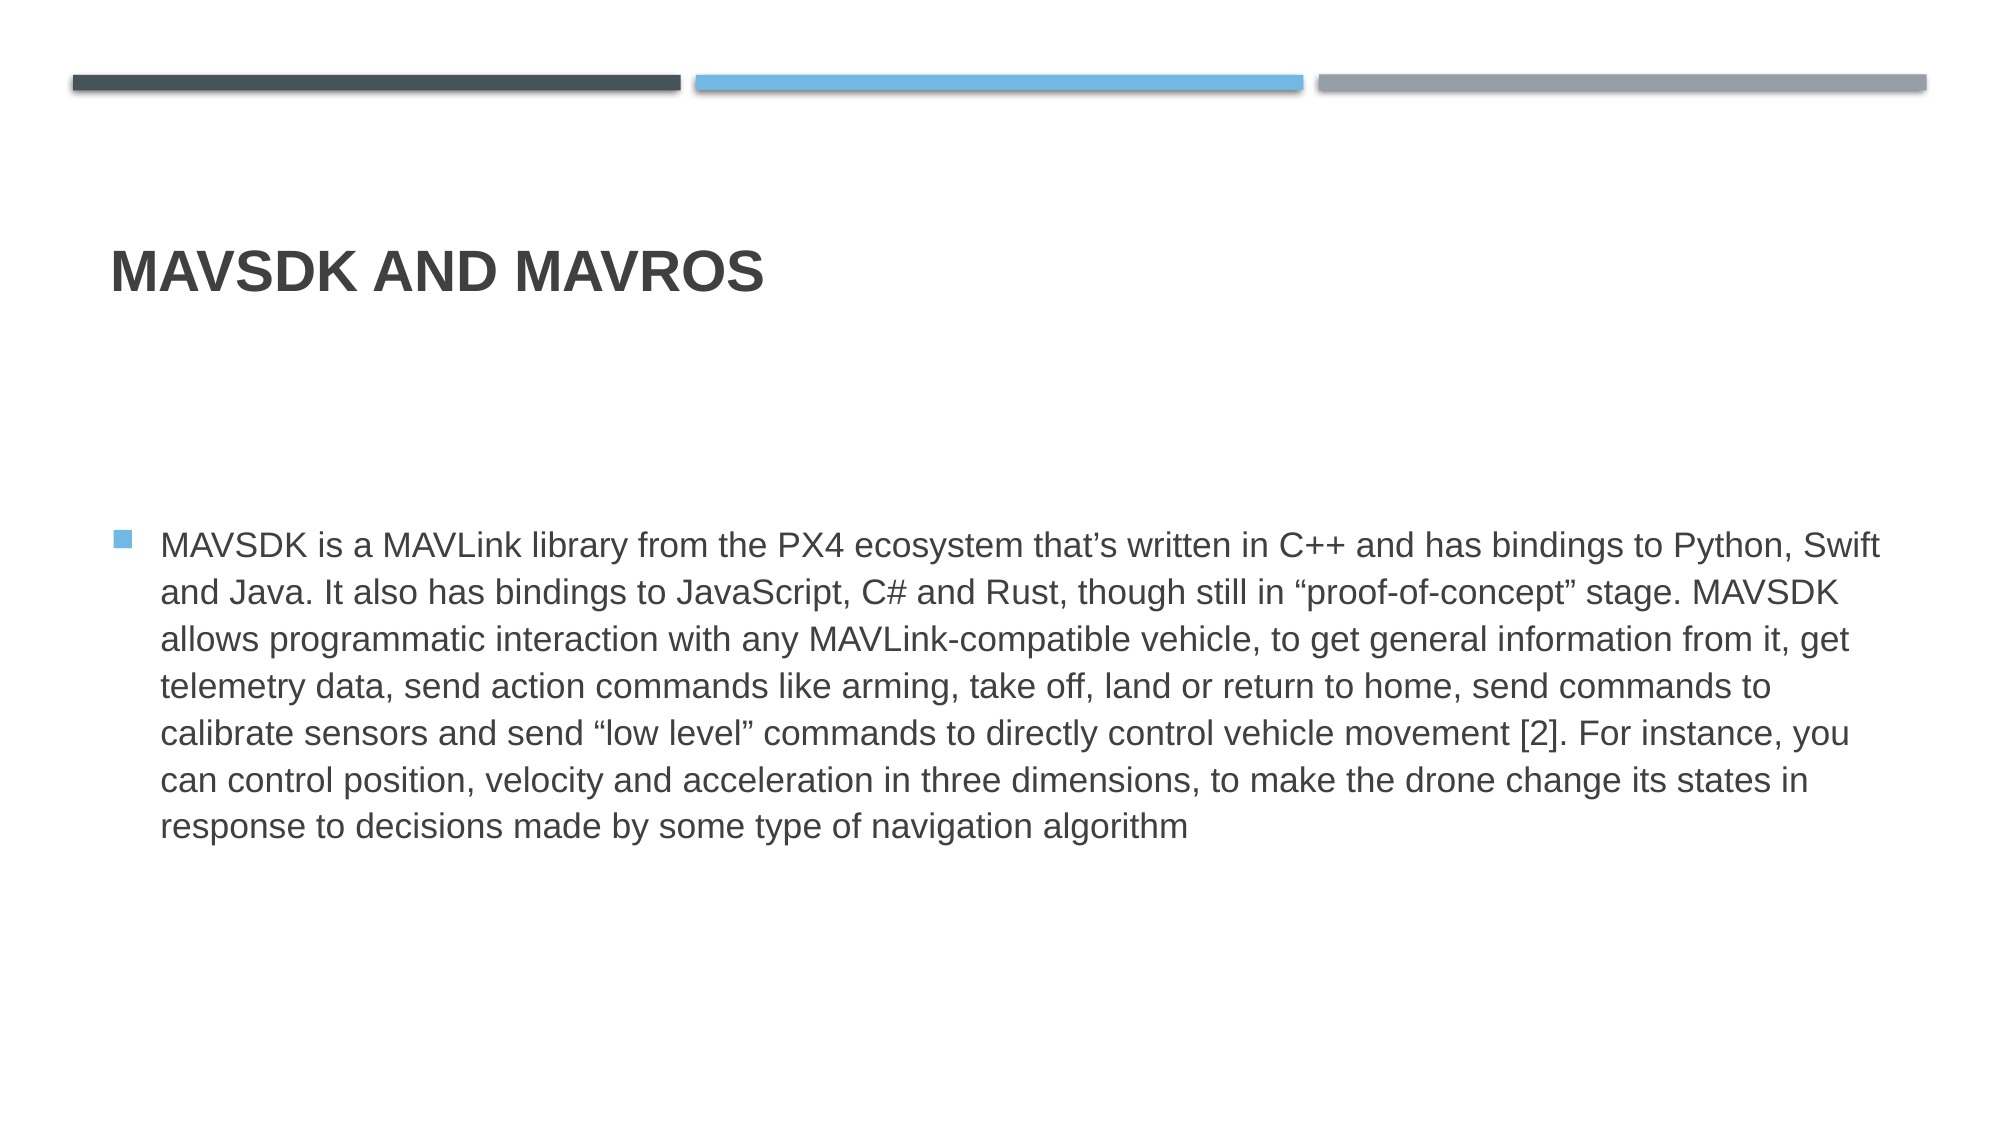

# MAVSDK AND MAVROS
MAVSDK is a MAVLink library from the PX4 ecosystem that’s written in C++ and has bindings to Python, Swift and Java. It also has bindings to JavaScript, C# and Rust, though still in “proof-of-concept” stage. MAVSDK allows programmatic interaction with any MAVLink-compatible vehicle, to get general information from it, get telemetry data, send action commands like arming, take off, land or return to home, send commands to calibrate sensors and send “low level” commands to directly control vehicle movement [2]. For instance, you can control position, velocity and acceleration in three dimensions, to make the drone change its states in response to decisions made by some type of navigation algorithm